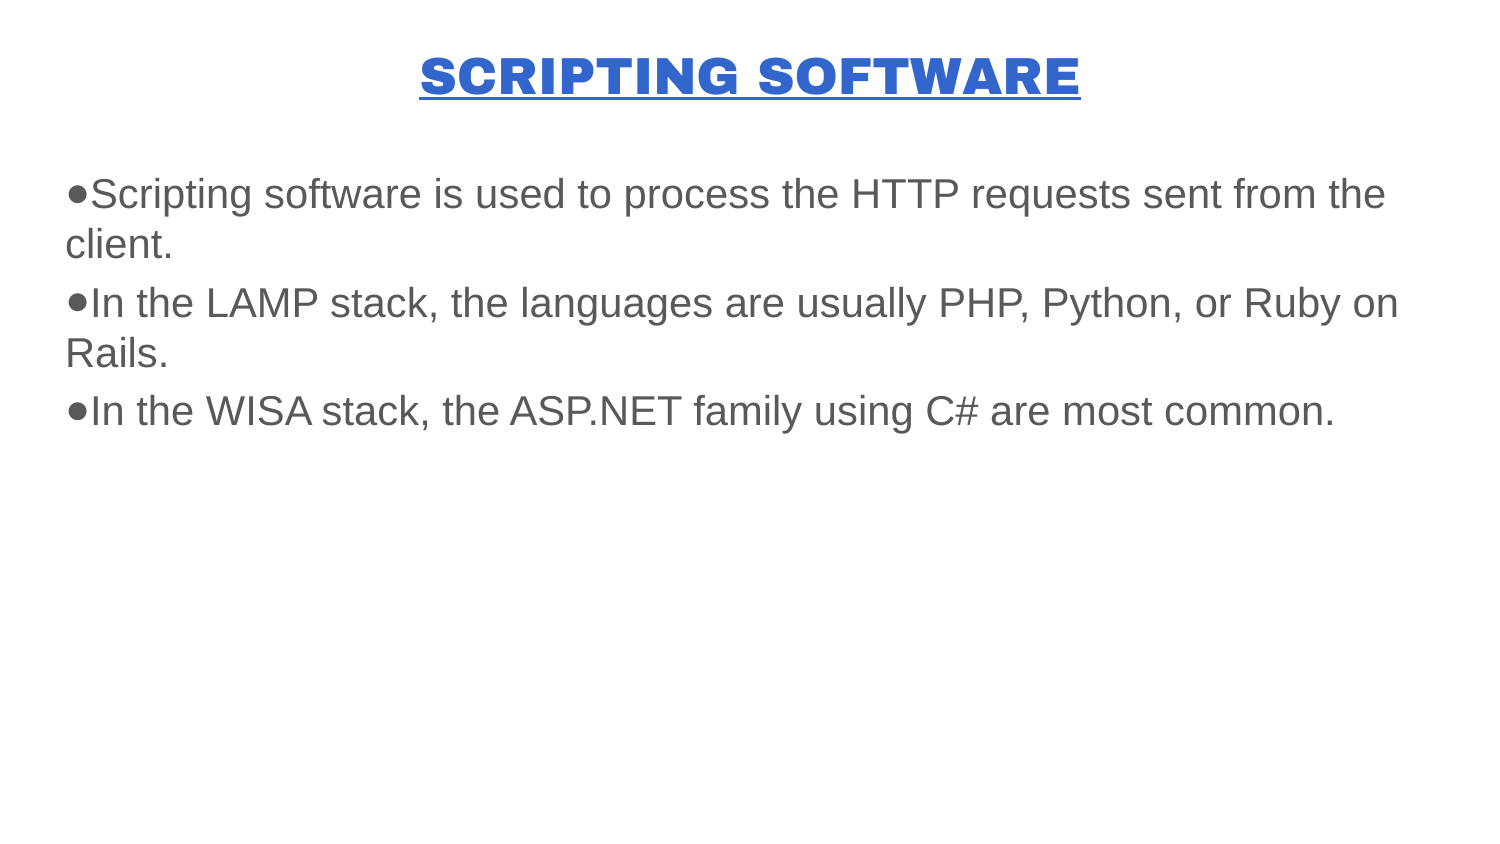

# SCRIPTING SOFTWARE
Scripting software is used to process the HTTP requests sent from the client.
In the LAMP stack, the languages are usually PHP, Python, or Ruby on Rails.
In the WISA stack, the ASP.NET family using C# are most common.